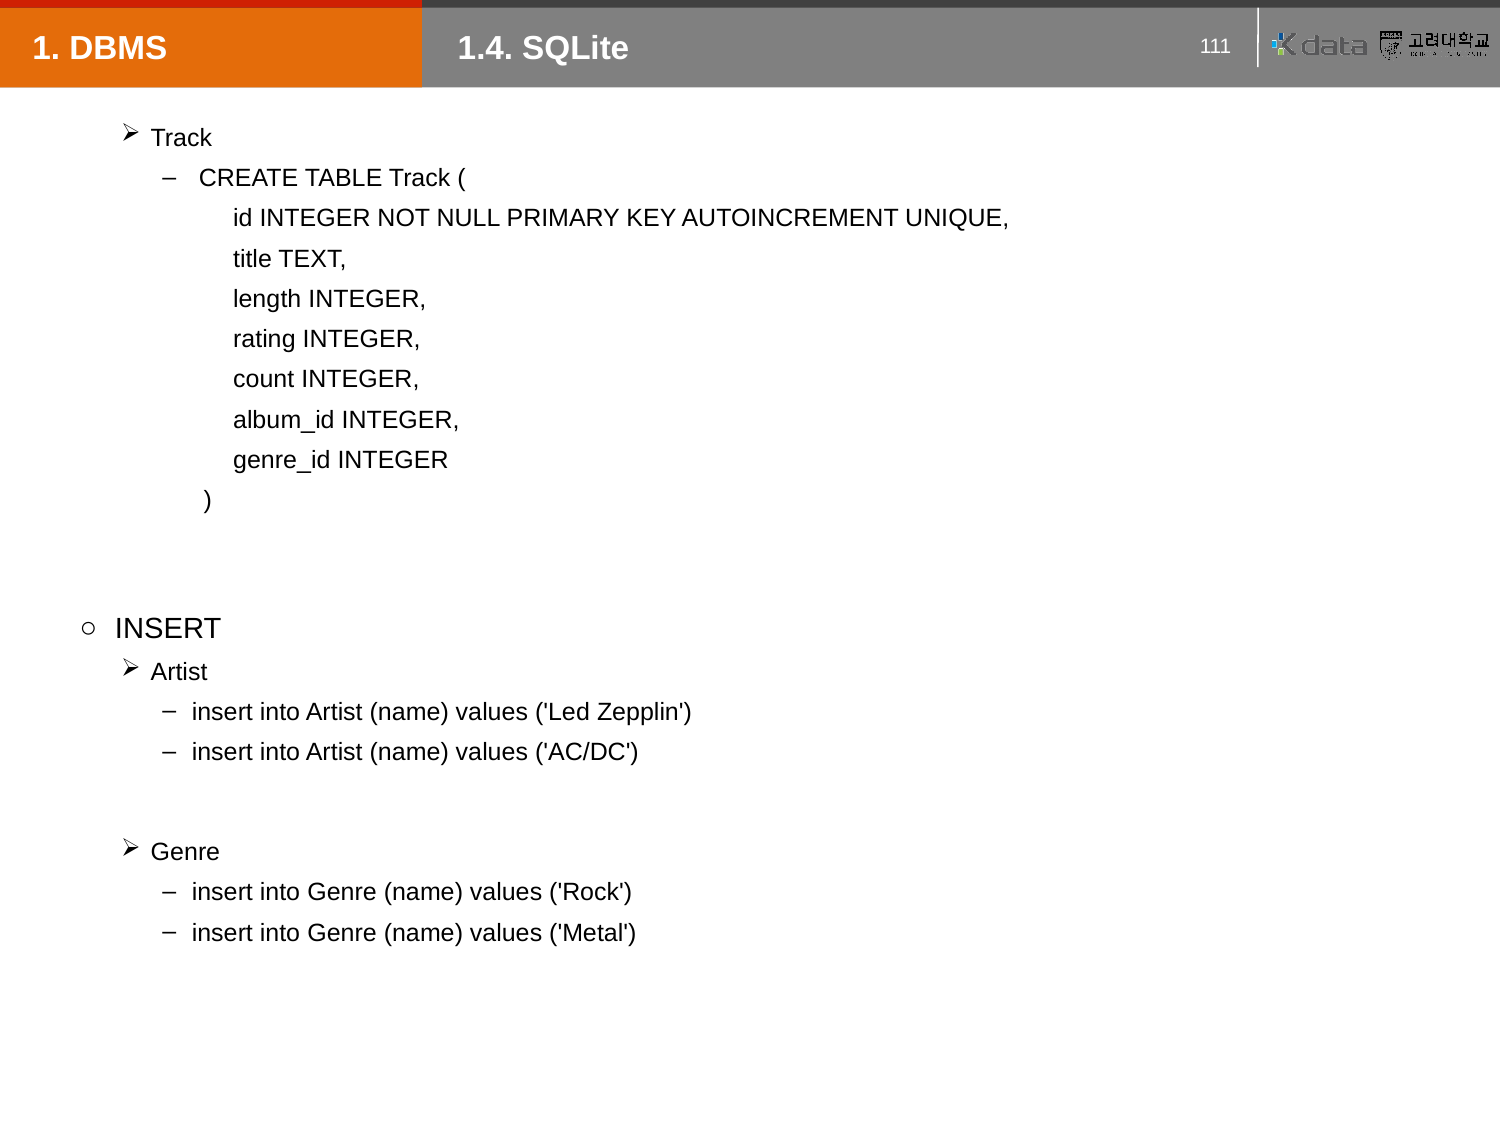

1. DBMS
1.4. SQLite
Track
 CREATE TABLE Track (
id INTEGER NOT NULL PRIMARY KEY AUTOINCREMENT UNIQUE,
title TEXT,
length INTEGER,
rating INTEGER,
count INTEGER,
album_id INTEGER,
genre_id INTEGER
)

INSERT
Artist
insert into Artist (name) values ('Led Zepplin')
insert into Artist (name) values ('AC/DC')

Genre
insert into Genre (name) values ('Rock')
insert into Genre (name) values ('Metal')